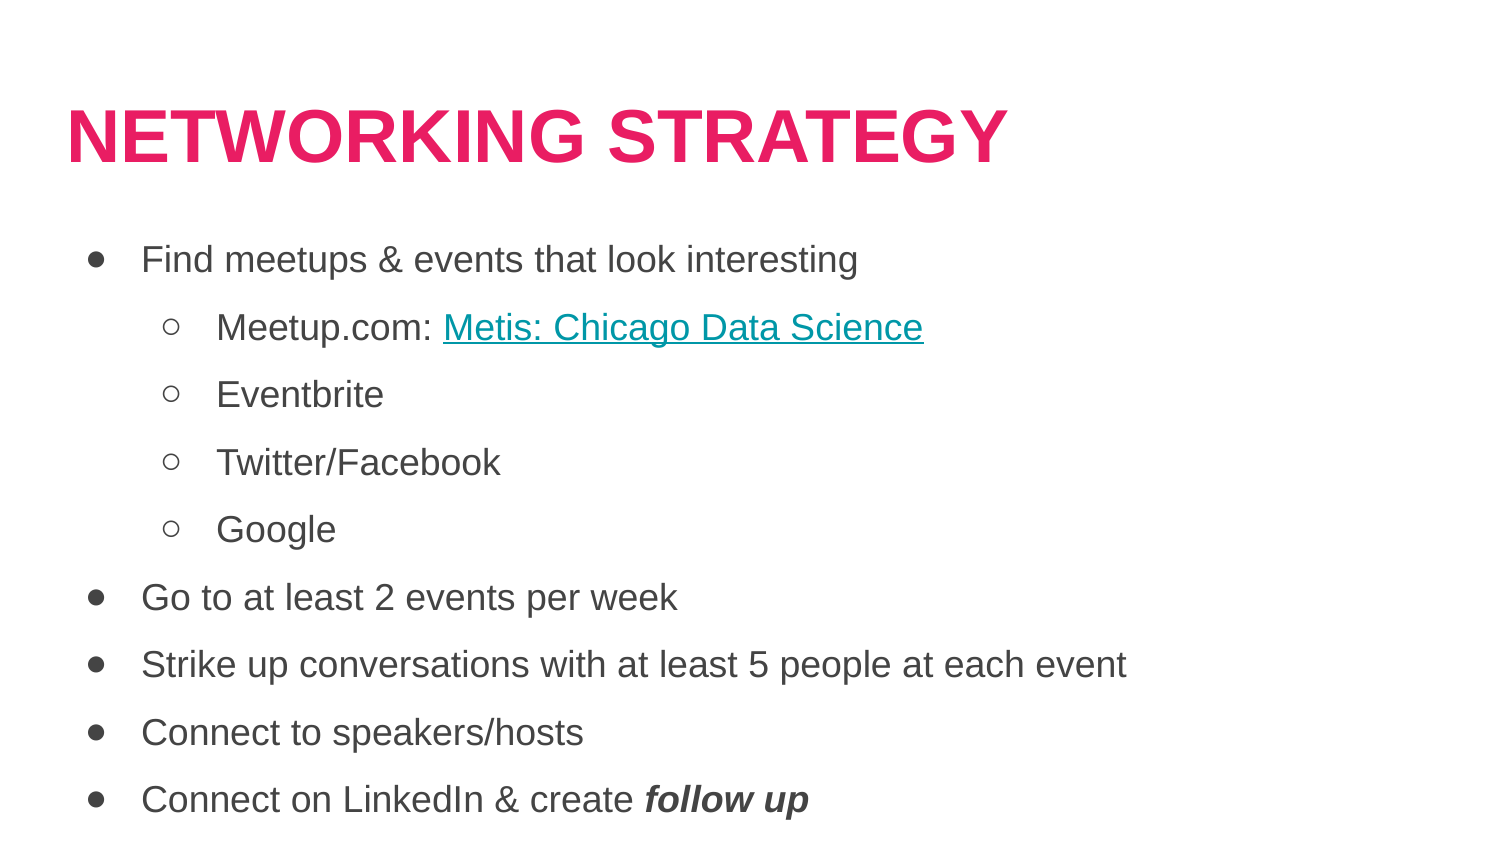

# NETWORKING STRATEGY
Find meetups & events that look interesting
Meetup.com: Metis: Chicago Data Science
Eventbrite
Twitter/Facebook
Google
Go to at least 2 events per week
Strike up conversations with at least 5 people at each event
Connect to speakers/hosts
Connect on LinkedIn & create follow up